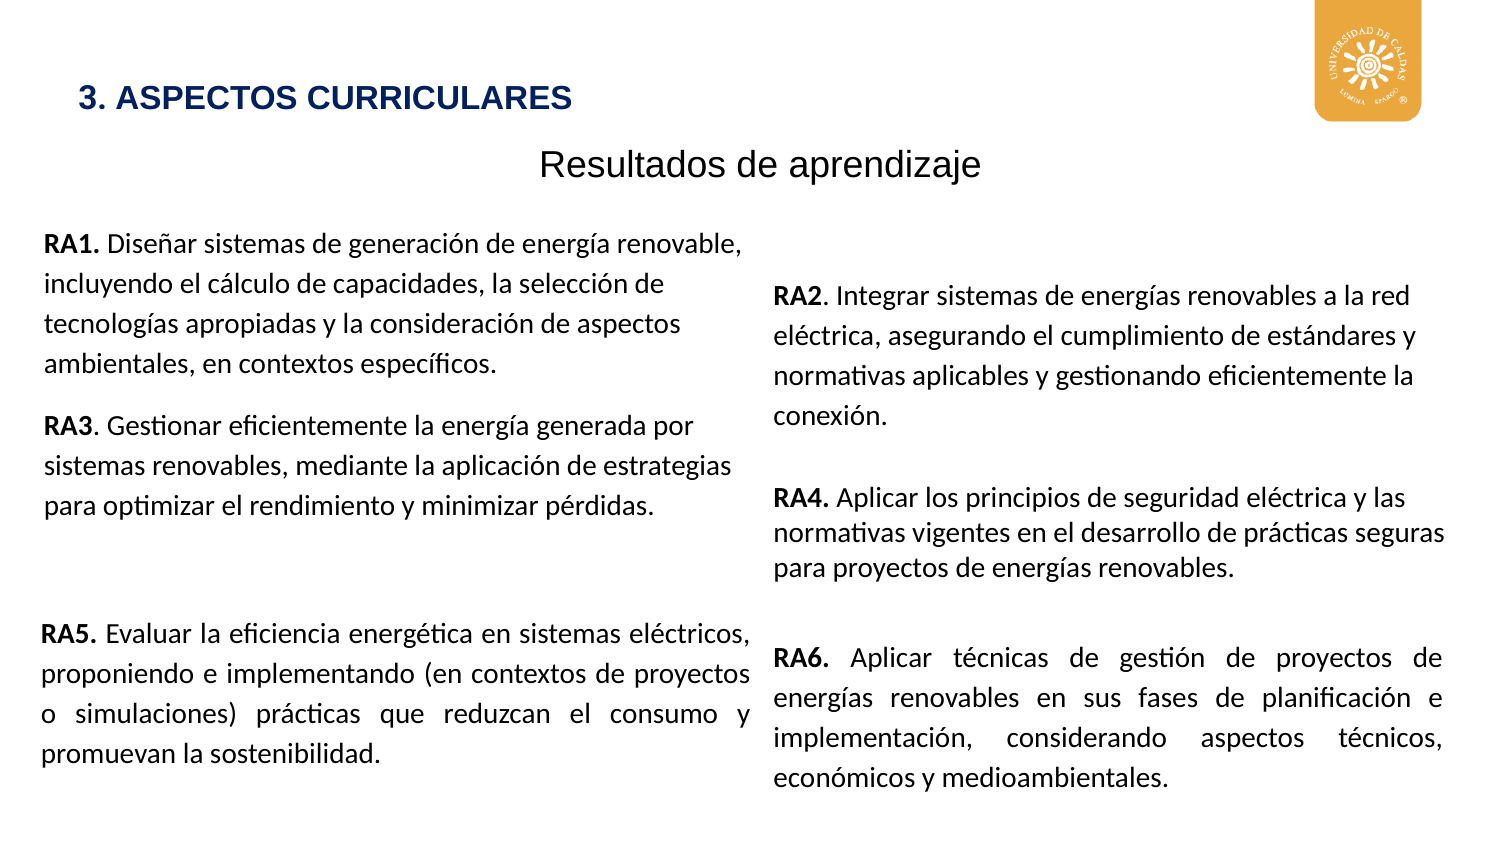

3. ASPECTOS CURRICULARES
Resultados de aprendizaje
RA1. Diseñar sistemas de generación de energía renovable, incluyendo el cálculo de capacidades, la selección de tecnologías apropiadas y la consideración de aspectos ambientales, en contextos específicos.
RA2. Integrar sistemas de energías renovables a la red eléctrica, asegurando el cumplimiento de estándares y normativas aplicables y gestionando eficientemente la conexión.
RA3. Gestionar eficientemente la energía generada por sistemas renovables, mediante la aplicación de estrategias para optimizar el rendimiento y minimizar pérdidas.
RA4. Aplicar los principios de seguridad eléctrica y las normativas vigentes en el desarrollo de prácticas seguras para proyectos de energías renovables.
RA5. Evaluar la eficiencia energética en sistemas eléctricos, proponiendo e implementando (en contextos de proyectos o simulaciones) prácticas que reduzcan el consumo y promuevan la sostenibilidad.
RA6. Aplicar técnicas de gestión de proyectos de energías renovables en sus fases de planificación e implementación, considerando aspectos técnicos, económicos y medioambientales.